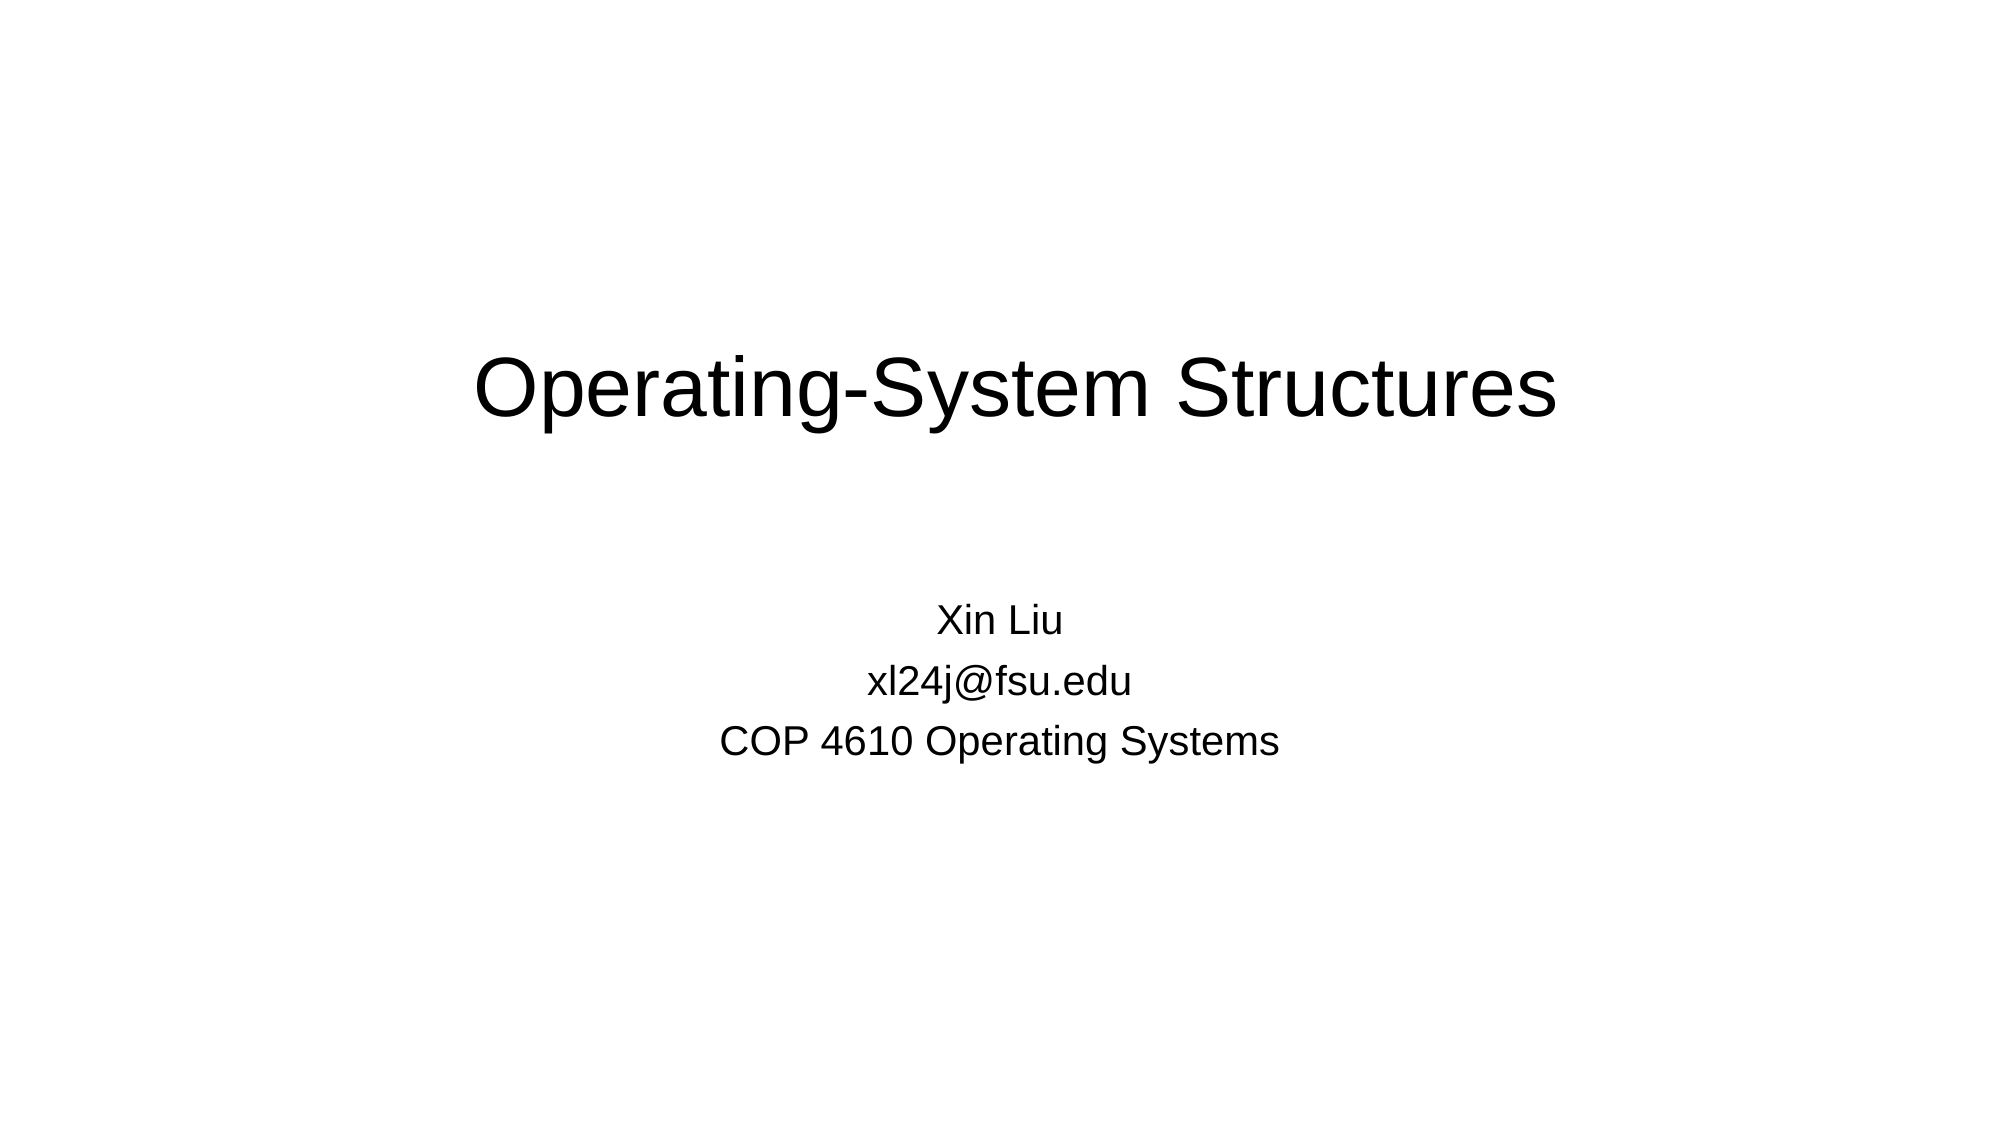

# Operating-System Structures
Xin Liu
xl24j@fsu.edu
COP 4610 Operating Systems